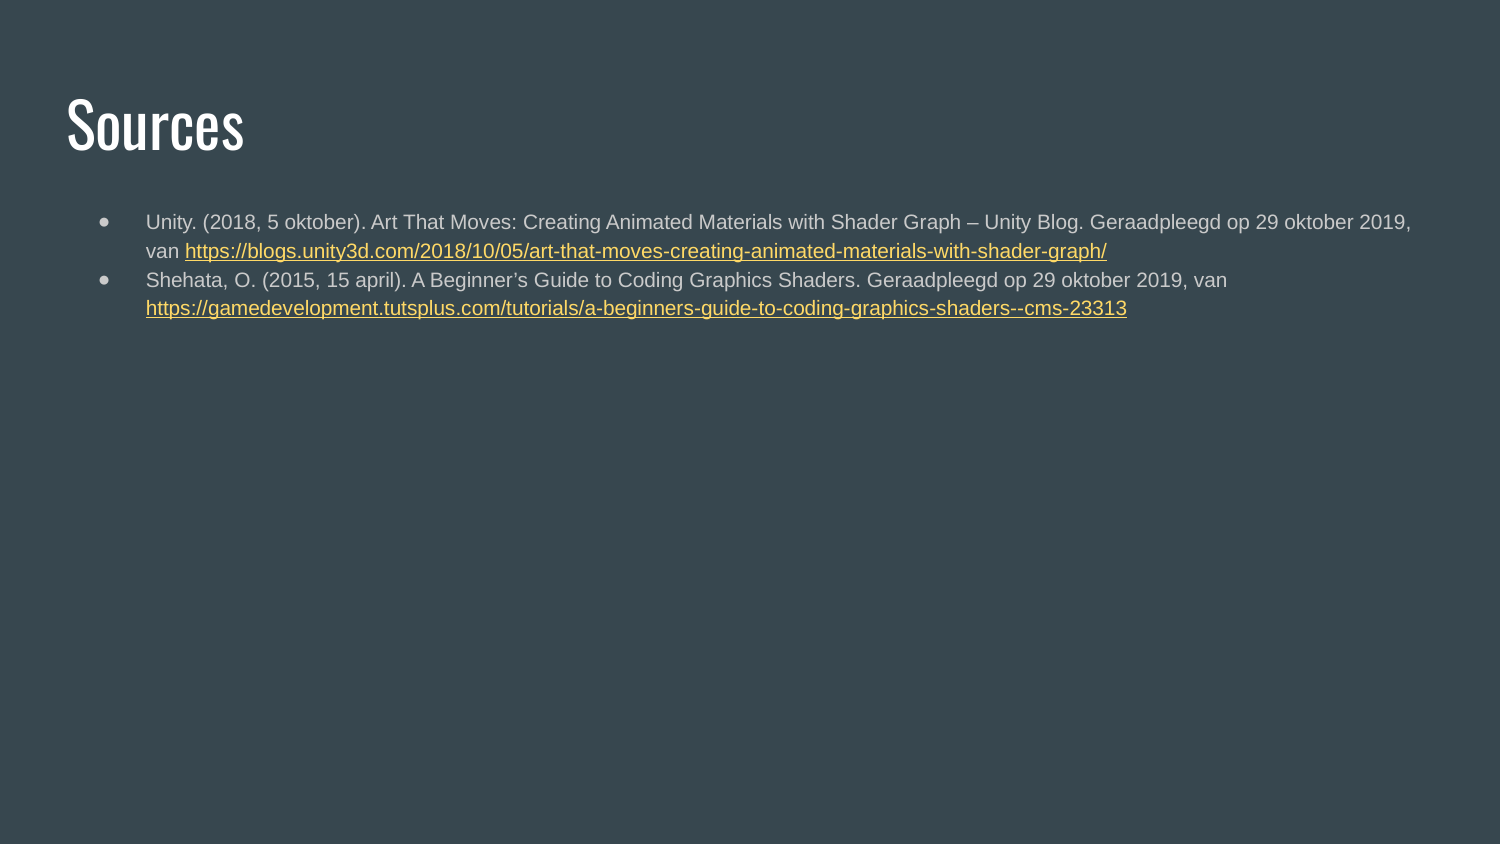

# Sources
Unity. (2018, 5 oktober). Art That Moves: Creating Animated Materials with Shader Graph – Unity Blog. Geraadpleegd op 29 oktober 2019, van https://blogs.unity3d.com/2018/10/05/art-that-moves-creating-animated-materials-with-shader-graph/
Shehata, O. (2015, 15 april). A Beginner’s Guide to Coding Graphics Shaders. Geraadpleegd op 29 oktober 2019, van https://gamedevelopment.tutsplus.com/tutorials/a-beginners-guide-to-coding-graphics-shaders--cms-23313